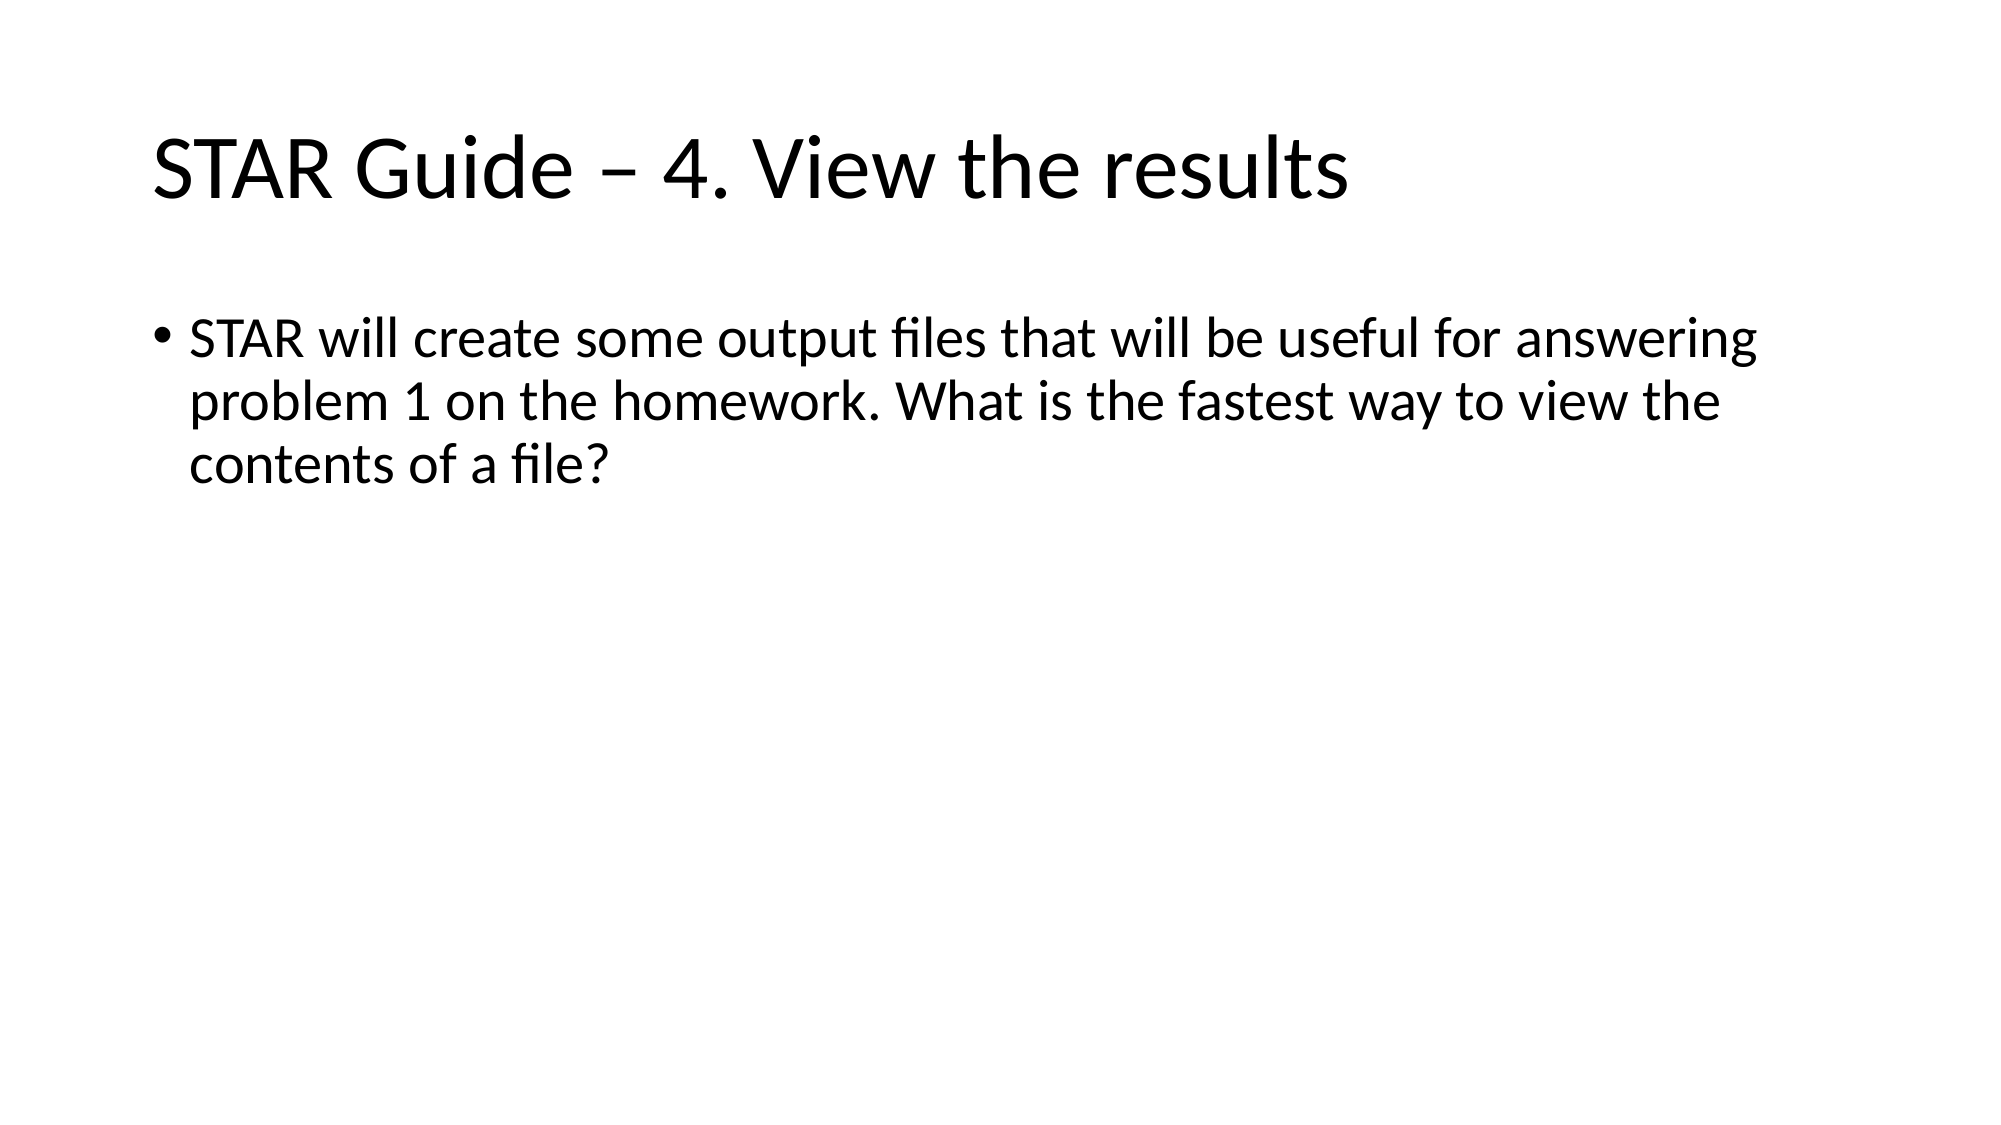

# STAR Guide – 4. View the results
STAR will create some output files that will be useful for answering problem 1 on the homework. What is the fastest way to view the contents of a file?